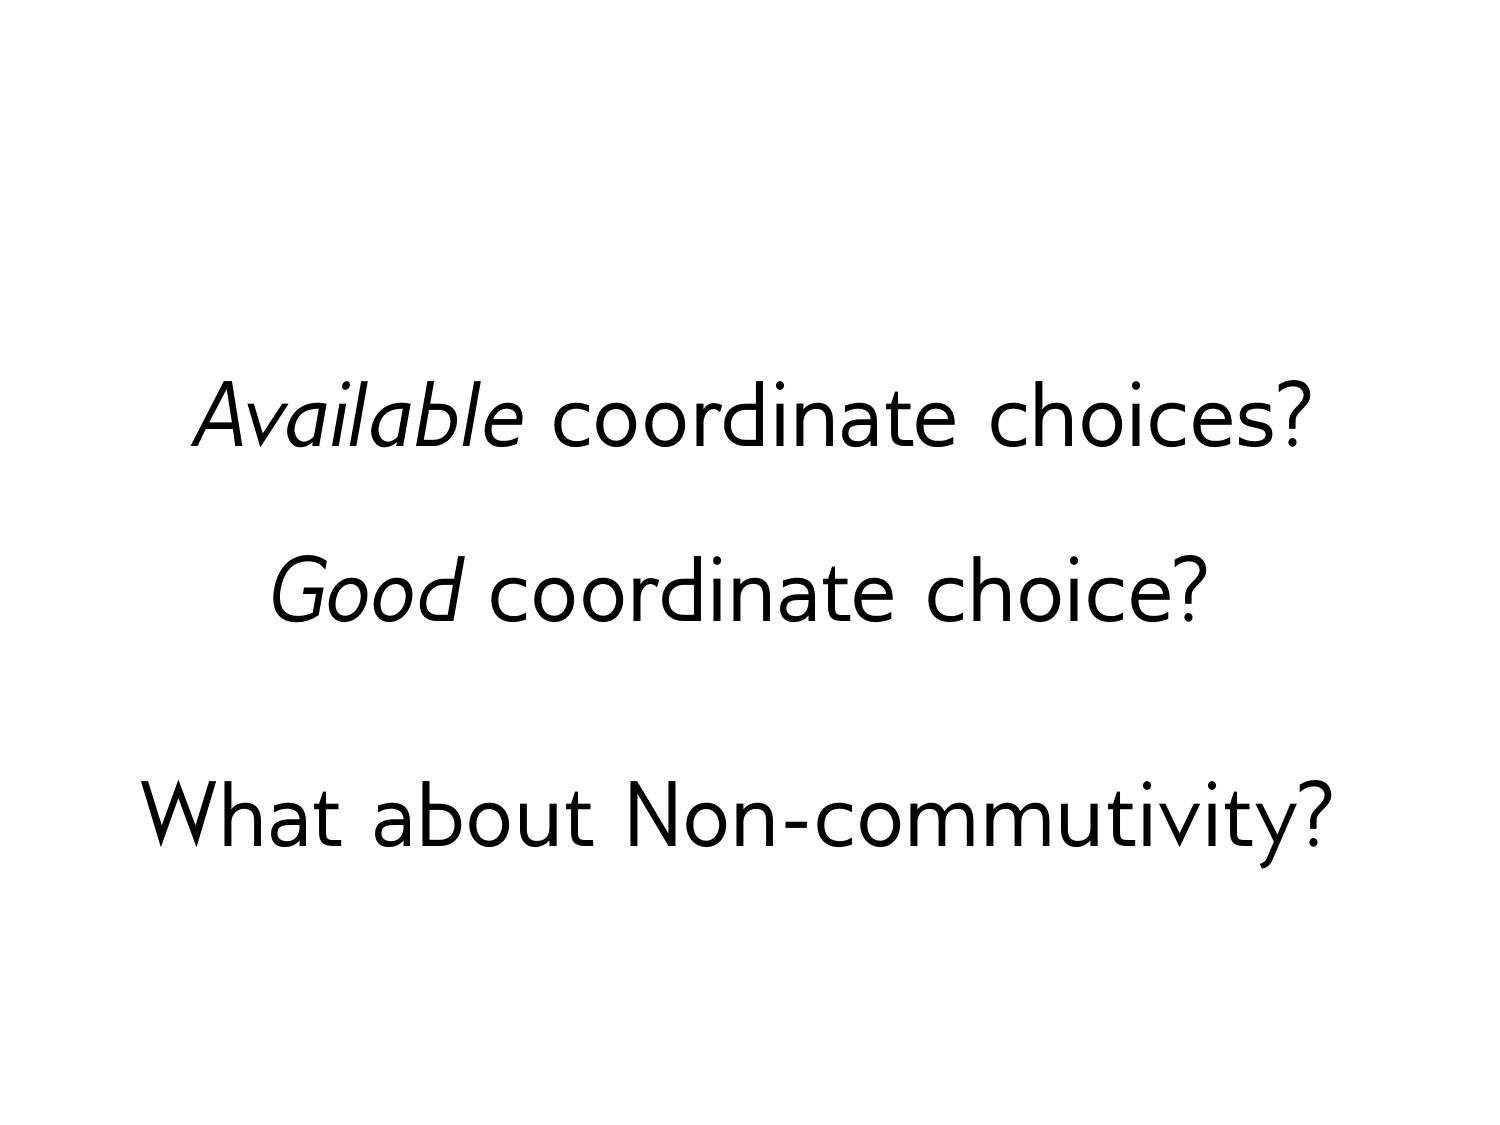

Available coordinate choices?
Good coordinate choice?

What about Non-commutivity?